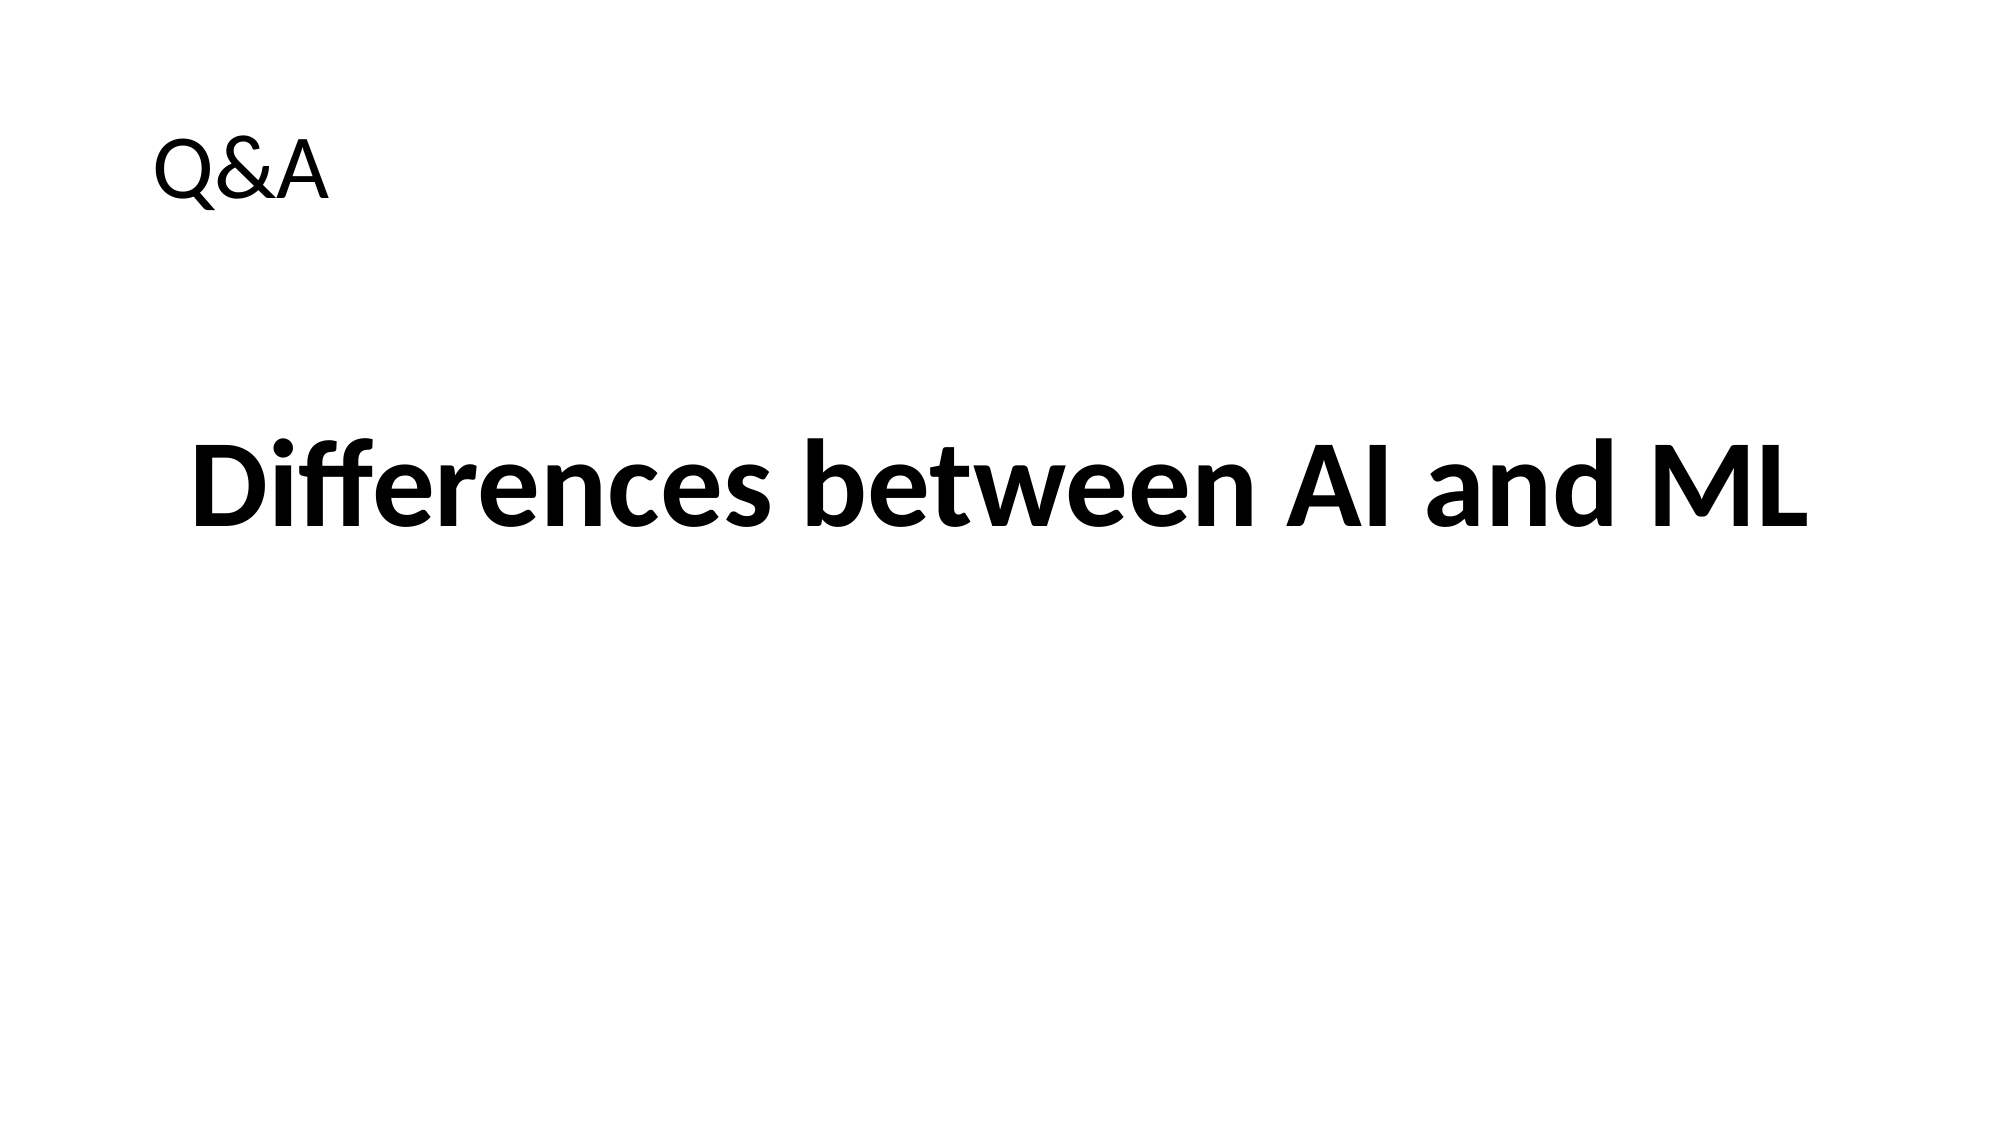

# Q&A
Differences between AI and ML